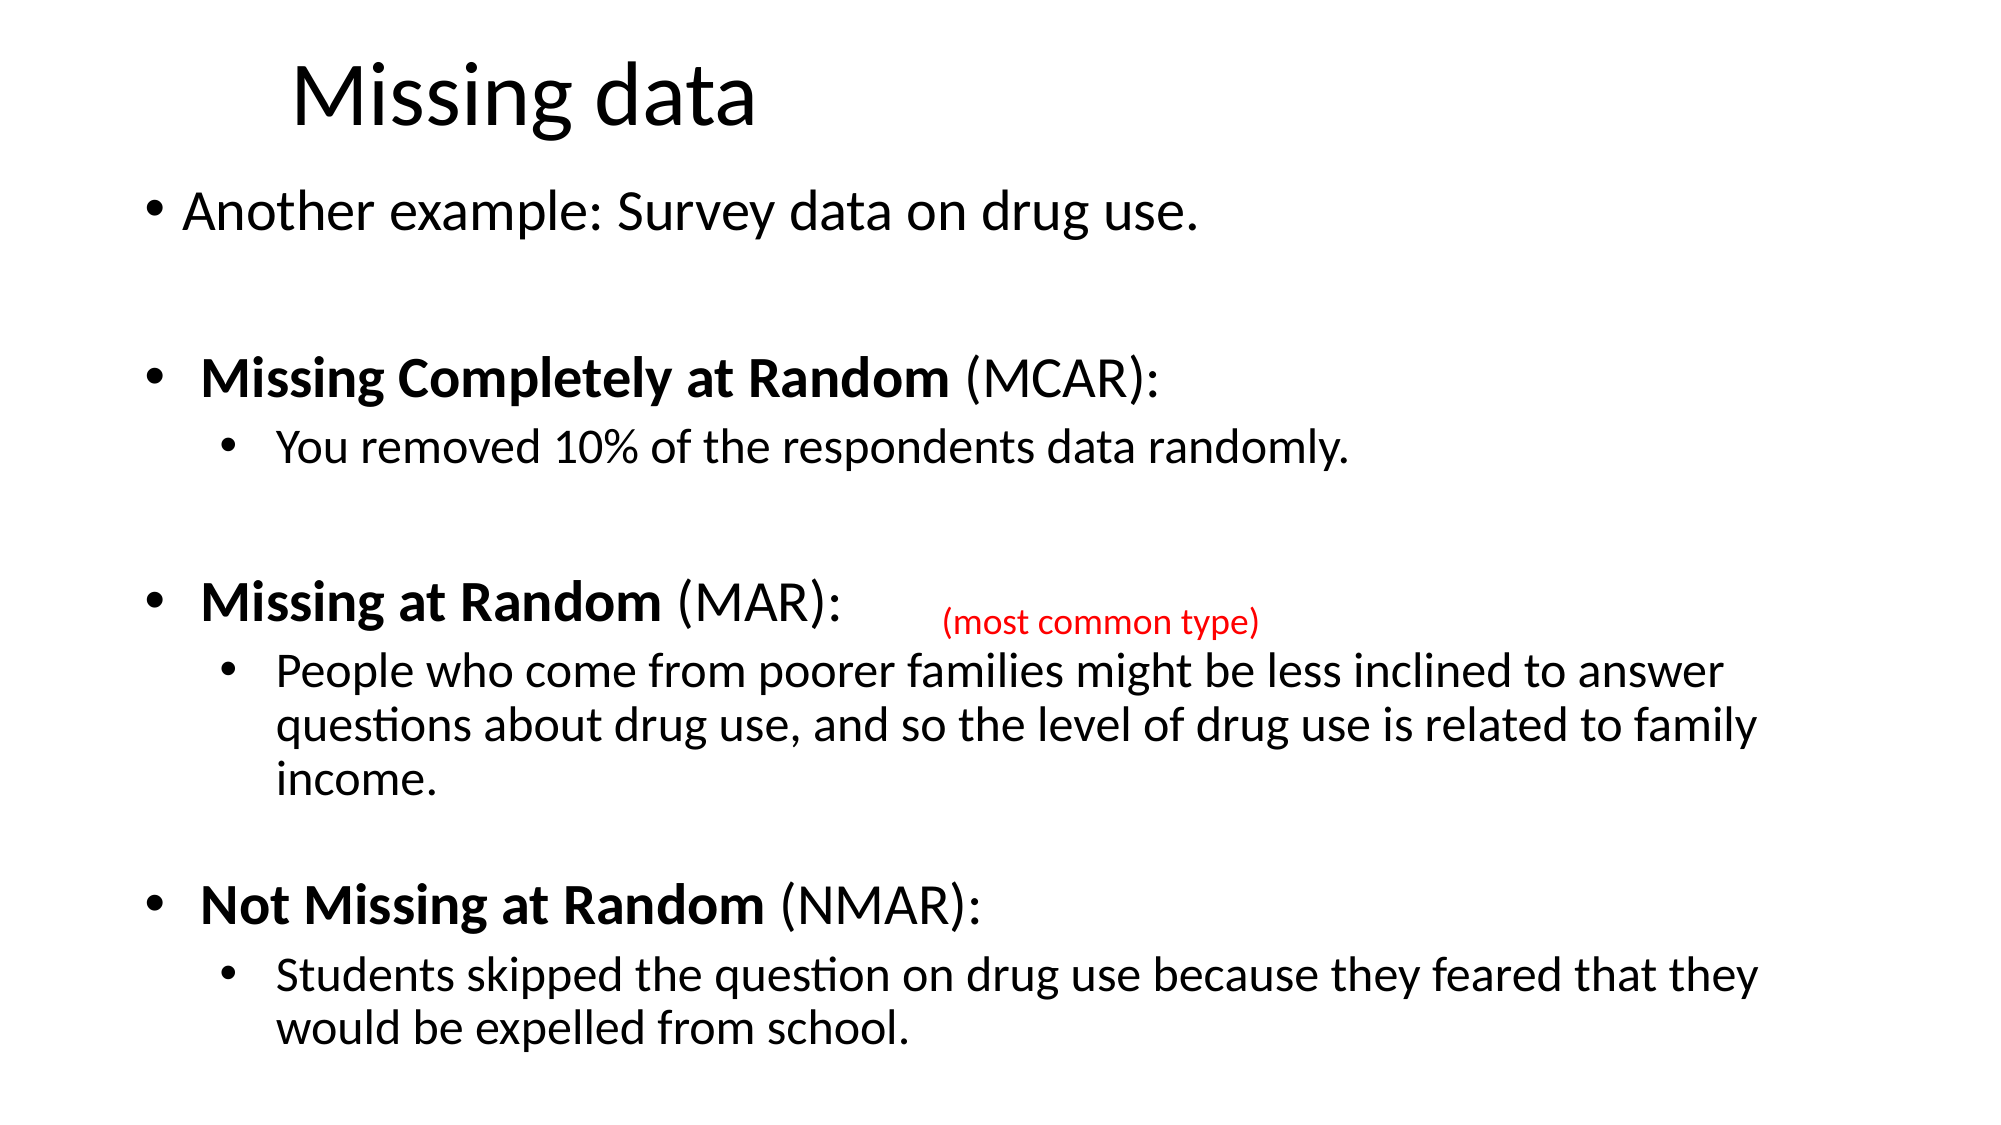

# Missing data
Another example: Survey data on drug use.

Missing Completely at Random (MCAR):
You removed 10% of the respondents data randomly.

Missing at Random (MAR):
People who come from poorer families might be less inclined to answer questions about drug use, and so the level of drug use is related to family income.

Not Missing at Random (NMAR):
Students skipped the question on drug use because they feared that they would be expelled from school.
(most common type)